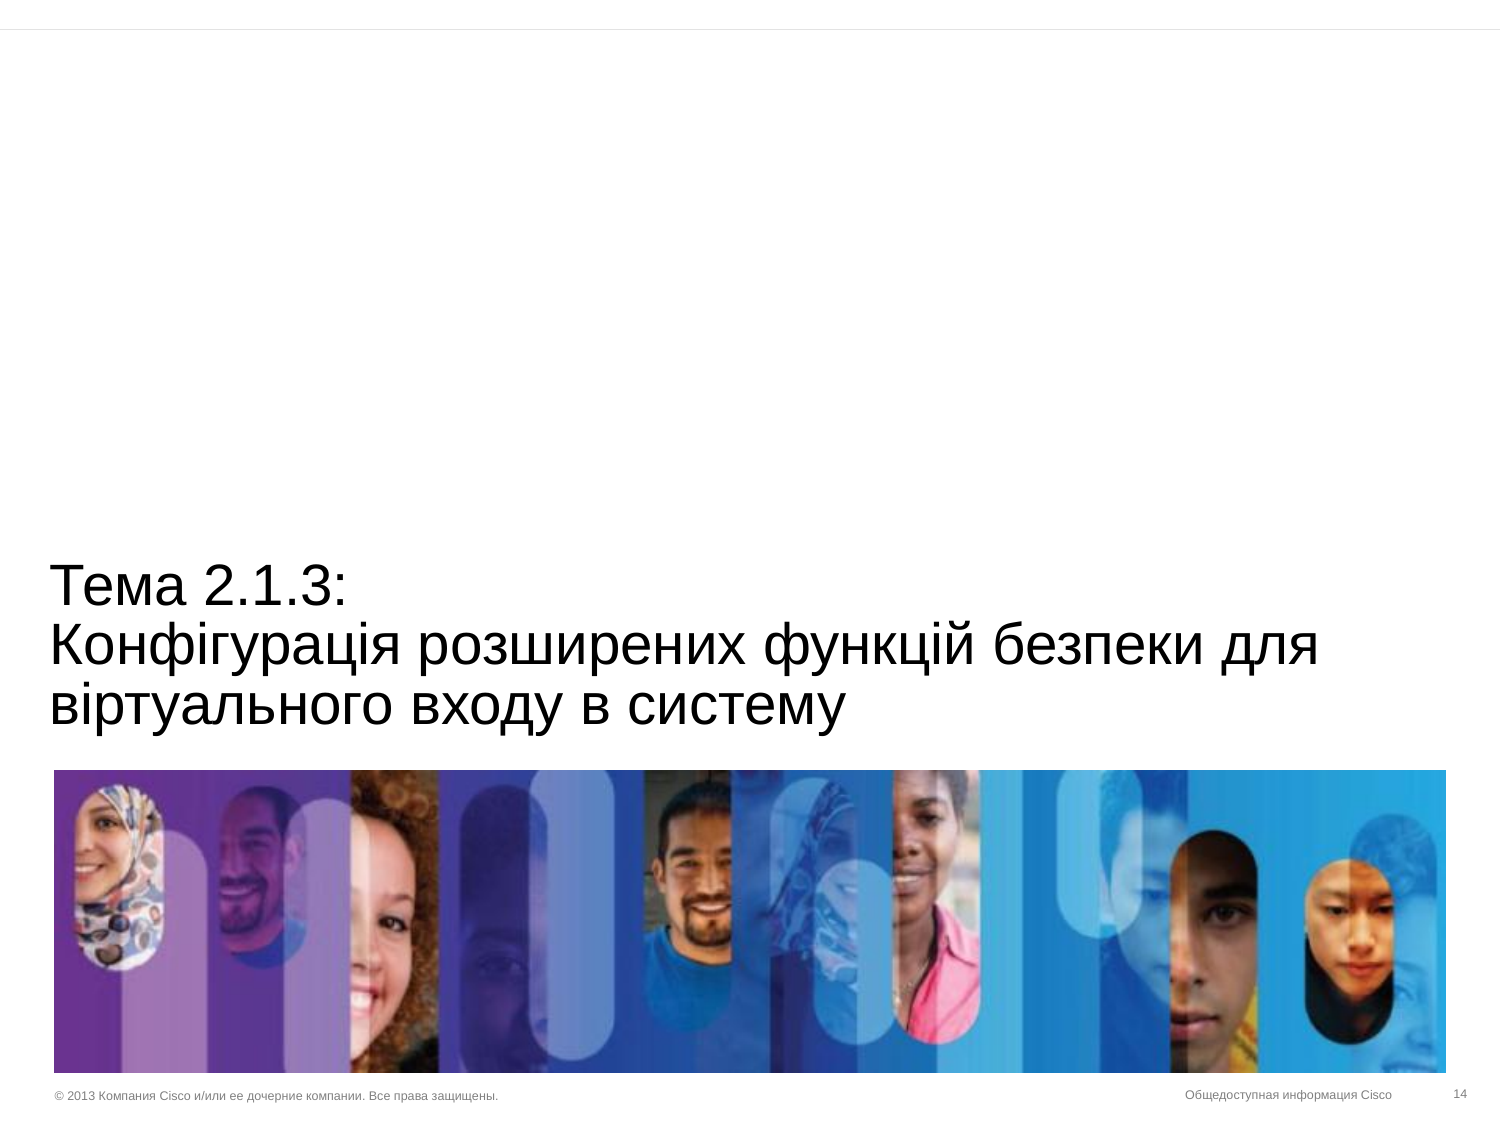

# Тема 2.1.3: Конфігурація розширених функцій безпеки для віртуального входу в систему